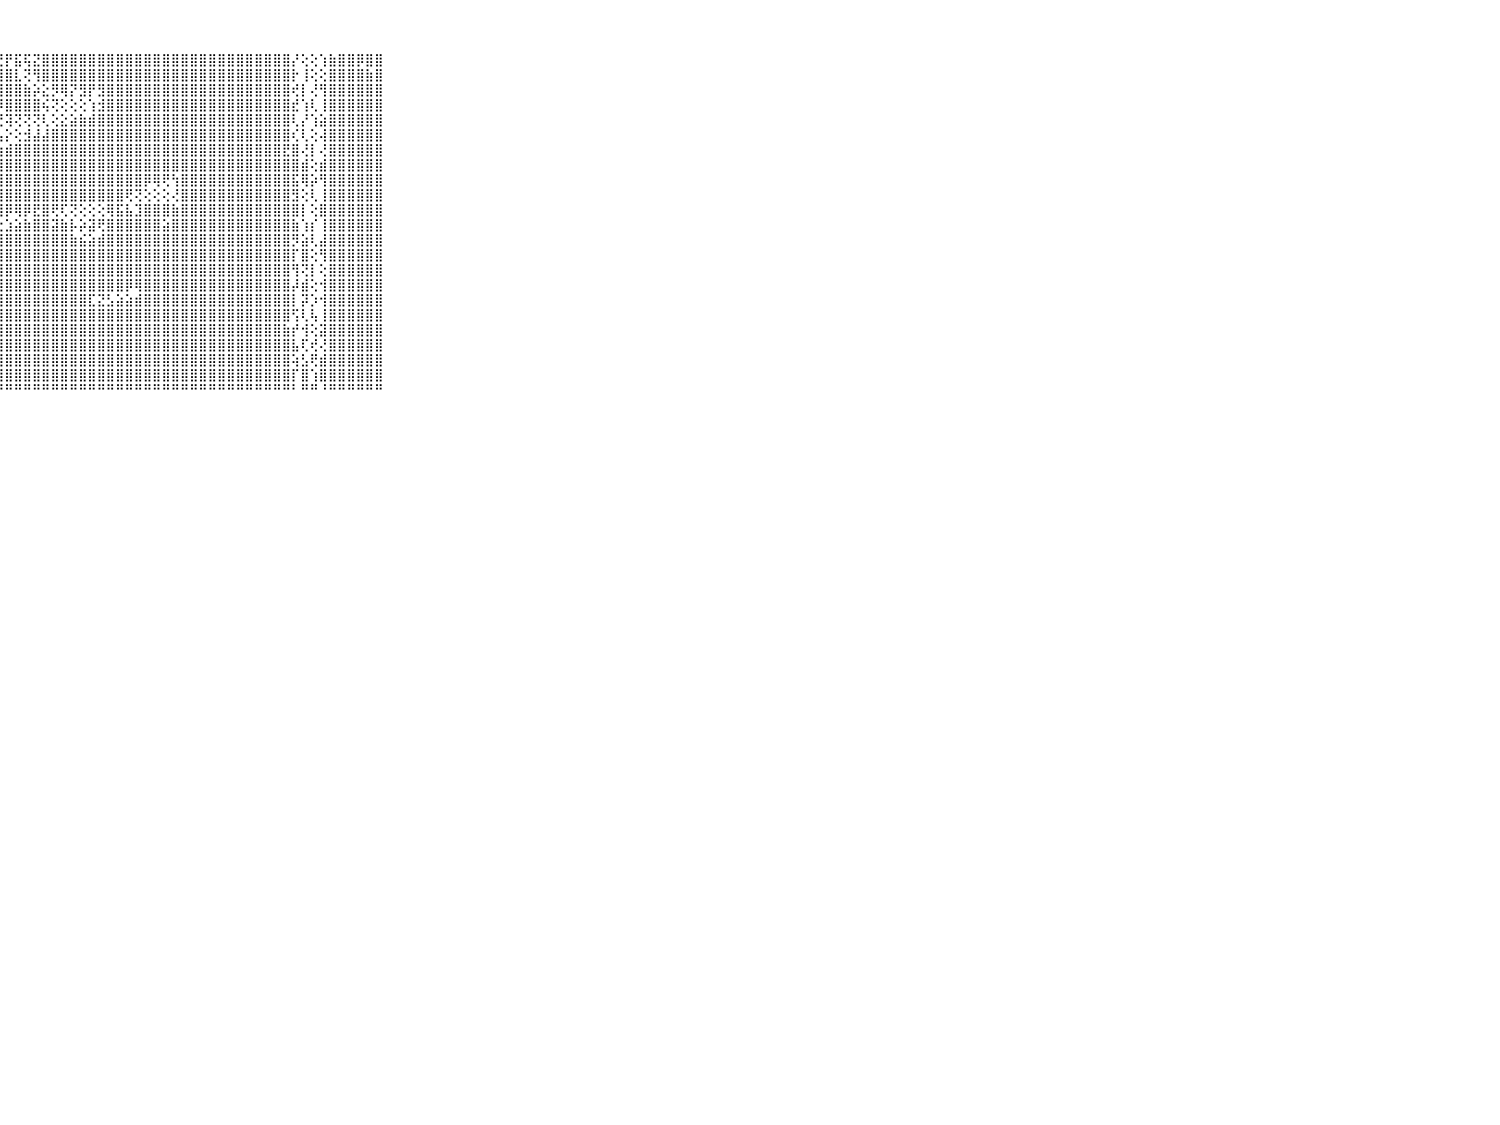

⠀⠀⠀⠀⠀⠀⠀⠀⠀⠀⠀⣿⣿⣿⣿⣿⣿⣿⣿⣿⣿⣿⣿⢿⢟⣿⣽⣟⡟⣯⢯⣝⣿⣿⣿⣿⣿⣿⣿⣿⣿⣿⣿⣿⣿⣿⣿⣿⣿⣿⣿⣿⣿⣿⣿⣿⣿⣿⣿⡜⢕⢕⢱⣷⣿⣿⡿⣿⣿⠀⠀⠀⠀⠀⠀⠀⠀⠀⠀⠀⠀
⠀⠀⠀⠀⠀⠀⠀⠀⠀⠀⠀⣿⣿⣿⣿⣿⣿⣿⣿⣿⣿⣿⣷⣾⣿⣿⣿⣿⣿⣇⢝⢻⣿⣿⣿⣿⣿⣿⣿⣿⣿⣿⣿⣿⣿⣿⣿⣿⣿⣿⣿⣿⣿⣿⣿⣿⣿⣿⣿⡗⢸⢕⢕⣿⣿⣿⣿⣷⣿⠀⠀⠀⠀⠀⠀⠀⠀⠀⠀⠀⠀
⠀⠀⠀⠀⠀⠀⠀⠀⠀⠀⠀⣿⣿⣿⣿⣿⣿⣿⣿⣿⢿⡽⣿⣽⣿⣿⣿⣿⣿⣿⣷⡵⣕⡻⢿⡝⣻⡟⣻⣿⣿⣿⣿⣿⣿⣿⣿⣿⣿⣿⣿⣿⣿⣿⣿⣿⣿⣿⣿⢞⡇⢜⢻⣿⣿⣿⣿⣿⣿⠀⠀⠀⠀⠀⠀⠀⠀⠀⠀⠀⠀
⠀⠀⠀⠀⠀⠀⠀⠀⠀⠀⠀⣿⣿⣿⣿⣿⣿⣿⡿⣫⢧⢵⣼⡻⢜⢿⡫⡿⣿⣿⣿⣿⢮⢝⢕⢕⢕⢱⣺⣿⣿⣿⣿⣿⣿⣿⣿⣿⣿⣿⣿⣿⣿⣿⣿⣿⣿⣿⣿⣞⢱⢇⢸⣿⣿⣿⣿⣿⣿⠀⠀⠀⠀⠀⠀⠀⠀⠀⠀⠀⠀
⠀⠀⠀⠀⠀⠀⠀⠀⠀⠀⠀⣿⣿⣿⣿⣿⣿⡿⢝⣕⣵⣿⣧⢕⢕⢕⣜⢝⢽⢝⢝⢝⢇⢕⣕⣵⣷⣾⣿⣿⣿⣿⣿⣿⣿⣿⣿⣿⣿⣿⣿⣿⣿⣿⣿⣿⣿⣿⣿⢇⡜⢱⣵⣿⣿⣿⣿⣿⣿⠀⠀⠀⠀⠀⠀⠀⠀⠀⠀⠀⠀
⠀⠀⠀⠀⠀⠀⠀⠀⠀⠀⠀⣿⣿⣿⣿⣿⣿⡧⢗⣿⣿⣿⣿⣿⢿⡿⢟⣣⡕⢕⣺⣼⣼⣿⣿⣿⣿⣿⣿⣿⣿⣿⣿⣿⣿⣿⣿⣿⣿⣿⣿⣿⣿⣿⣿⣿⣿⣿⣿⢎⢇⢕⢼⣿⣿⣿⣿⣿⣿⠀⠀⠀⠀⠀⠀⠀⠀⠀⠀⠀⠀
⠀⠀⠀⠀⠀⠀⠀⠀⠀⠀⠀⣿⣿⣿⣿⣿⣿⢿⢿⣿⣽⣝⣻⣯⢼⣵⣏⣱⣾⣿⣿⣿⣿⣿⣿⣿⣿⣿⣿⣿⣿⣿⣿⣿⣿⣿⣿⣿⣿⣿⣿⣿⣿⣿⣿⣿⣿⣿⣟⣿⢜⡇⢜⣿⣿⣿⣿⣿⣿⠀⠀⠀⠀⠀⠀⠀⠀⠀⠀⠀⠀
⠀⠀⠀⠀⠀⠀⠀⠀⠀⠀⠀⣿⣿⣿⣿⣿⢕⢕⢕⢜⢝⢟⢞⢕⢕⢱⣿⣿⣿⣿⣿⣿⣿⣿⣿⣿⣿⣿⣿⣿⣿⣿⣿⣿⣿⣿⣿⣿⣿⣿⣿⣿⣿⣿⣿⣿⣿⣿⣿⣿⣾⢕⣾⣿⣿⣿⣿⣿⣿⠀⠀⠀⠀⠀⠀⠀⠀⠀⠀⠀⠀
⠀⠀⠀⠀⠀⠀⠀⠀⠀⠀⠀⣿⣿⣿⣿⣿⣧⢕⢕⢕⢕⢕⢕⢕⢕⣿⣿⣿⣿⣿⣿⣿⣿⣿⣿⣿⣿⣿⣿⣿⣿⣿⣿⡿⢿⢟⢳⣿⣿⣿⣿⣿⣿⣿⣿⣿⣿⣿⣿⣯⢿⡵⢻⣿⣿⣿⣿⣿⣿⠀⠀⠀⠀⠀⠀⠀⠀⠀⠀⠀⠀
⠀⠀⠀⠀⠀⠀⠀⠀⠀⠀⠀⣿⣿⣿⣿⣿⣿⢕⢕⢕⢕⢕⢕⢕⢱⣿⣿⣿⣿⣿⣿⣿⣿⣿⣿⣿⣿⣿⣿⣿⣿⢟⢝⢕⢕⢕⢜⣿⣿⣿⣿⣿⣿⣿⣿⣿⣿⣿⣿⣻⢕⢇⢸⣿⣿⣿⣿⣿⣿⠀⠀⠀⠀⠀⠀⠀⠀⠀⠀⠀⠀
⠀⠀⠀⠀⠀⠀⠀⠀⠀⠀⠀⣿⣿⣿⣿⣿⣿⡇⢕⢕⢕⢕⢕⢕⢟⣿⣿⣿⡿⢿⡿⣟⣿⢟⢏⢝⢕⢕⢕⢿⣯⣧⣹⣿⣿⣿⣷⣿⣿⣿⣿⣿⣿⣿⣿⣿⣿⣿⣿⣿⡇⢕⣿⣿⣿⣿⣿⣿⣿⠀⠀⠀⠀⠀⠀⠀⠀⠀⠀⠀⠀
⠀⠀⠀⠀⠀⠀⠀⠀⠀⠀⠀⣿⣿⣿⣿⣿⣿⣷⢕⡕⢱⢕⢇⣱⣵⡝⢱⣕⣱⣵⣷⣿⣿⣽⣷⡧⡵⣽⢟⣿⣿⣿⣿⣿⣿⣵⣿⣿⣿⣿⣿⣿⣿⣿⣿⣿⣿⣿⣿⣷⢱⡎⢸⣿⣿⣿⣿⣿⣿⠀⠀⠀⠀⠀⠀⠀⠀⠀⠀⠀⠀
⠀⠀⠀⠀⠀⠀⠀⠀⠀⠀⠀⣿⣿⣿⣿⣿⣿⣷⣮⣵⣵⣎⣝⣽⣟⣷⣿⣿⣿⣿⣿⣿⣿⣿⣿⣷⣮⣵⣾⣿⣿⣿⣿⣿⣿⣿⣿⣿⣿⣿⣿⣿⣿⣿⣿⣿⣿⣿⣿⡻⣵⢇⣼⣿⣿⣿⣿⣿⣿⠀⠀⠀⠀⠀⠀⠀⠀⠀⠀⠀⠀
⠀⠀⠀⠀⠀⠀⠀⠀⠀⠀⠀⣿⣿⣿⣿⣿⣿⣿⣿⣿⣿⣿⣿⣿⣿⣿⣿⣿⣿⣿⣿⣿⣿⣿⣿⣿⣿⣿⣿⣿⣿⣿⣿⣿⣿⣿⣿⣿⣿⣿⣿⣿⣿⣿⣿⣿⣿⣿⣿⡏⣿⢕⢻⣿⣿⣿⣿⣿⣿⠀⠀⠀⠀⠀⠀⠀⠀⠀⠀⠀⠀
⠀⠀⠀⠀⠀⠀⠀⠀⠀⠀⠀⣿⣿⣿⣿⣿⣿⣿⣿⣿⣿⣟⡝⢹⣿⣿⣿⣿⣿⣿⣿⣿⣿⣿⣿⣿⣿⣿⣿⣿⣿⣿⣿⣿⣿⣿⣿⣿⣿⣿⣿⣿⣿⣿⣿⣿⣿⣿⣿⢻⢝⡇⢕⣿⣿⣿⣿⣿⣿⠀⠀⠀⠀⠀⠀⠀⠀⠀⠀⠀⠀
⠀⠀⠀⠀⠀⠀⠀⠀⠀⠀⠀⣿⣿⣿⣿⣿⣿⣿⣿⣿⣿⣿⣿⣿⣿⣿⣿⣿⣿⣿⣿⣿⣿⣿⣿⣿⣿⣿⣿⣿⣿⡿⢿⣿⣿⣿⣿⣿⣿⣿⣿⣿⣿⣿⣿⣿⣿⣿⣿⡼⣾⢕⢺⣿⣿⣿⣿⣿⣿⠀⠀⠀⠀⠀⠀⠀⠀⠀⠀⠀⠀
⠀⠀⠀⠀⠀⠀⠀⠀⠀⠀⠀⣿⣿⣿⣿⣿⣿⣿⣿⣿⣿⣿⣿⣿⣿⣿⣿⣿⣿⣿⣿⣿⣿⣿⣿⣿⣿⣏⣝⣣⣵⣵⣾⣿⣿⣿⣿⣿⣿⣿⣿⣿⣿⣿⣿⣿⣿⣿⣿⡇⡽⡱⢺⣿⣿⣿⣿⣿⣿⠀⠀⠀⠀⠀⠀⠀⠀⠀⠀⠀⠀
⠀⠀⠀⠀⠀⠀⠀⠀⠀⠀⠀⣿⣿⣿⣿⣿⣿⣿⣿⣿⣿⣿⣿⣿⣿⣿⣿⣿⣿⣿⣿⣿⣿⣿⣿⣿⣿⣿⣿⣿⣿⣿⣿⣿⣿⣿⣿⣿⣿⣿⣿⣿⣿⣿⣿⣿⣿⣿⣿⢫⢇⢧⢸⣿⣿⣿⣿⣿⣿⠀⠀⠀⠀⠀⠀⠀⠀⠀⠀⠀⠀
⠀⠀⠀⠀⠀⠀⠀⠀⠀⠀⠀⣿⣿⣿⣿⣿⣿⣿⣿⣿⣿⣿⣿⣿⣿⣿⣿⣿⣿⣿⣿⣿⣿⣿⣿⣿⣿⣿⣿⣿⣿⣿⣿⣿⣿⣿⣿⣿⣿⣿⣿⣿⣿⣿⣿⣿⣿⣿⣷⡞⢺⢕⣽⣿⣿⣿⣿⣿⣿⠀⠀⠀⠀⠀⠀⠀⠀⠀⠀⠀⠀
⠀⠀⠀⠀⠀⠀⠀⠀⠀⠀⠀⣿⣿⣿⣿⣿⣿⣿⣿⣿⣿⣿⣿⣿⣿⣿⣿⣿⣿⣿⣿⣿⣿⣿⣿⣿⣿⣿⣿⣿⣿⣿⣿⣿⣿⣿⣿⣿⣿⣿⣿⣿⣿⣿⣿⣿⣿⣿⣿⣧⢏⢞⢜⣿⣿⣿⣿⣿⣿⠀⠀⠀⠀⠀⠀⠀⠀⠀⠀⠀⠀
⠀⠀⠀⠀⠀⠀⠀⠀⠀⠀⠀⣿⣿⣿⣿⣿⣿⣿⣿⣿⣿⣿⣿⣿⣿⣿⣿⣿⣿⣿⣿⣿⣿⣿⣿⣿⣿⣿⣿⣿⣿⣿⣿⣿⣿⣿⣿⣿⣿⣿⣿⣿⣿⣿⣿⣿⣿⣿⣿⢵⣣⢟⣾⣿⣿⣿⣿⣿⣿⠀⠀⠀⠀⠀⠀⠀⠀⠀⠀⠀⠀
⠀⠀⠀⠀⠀⠀⠀⠀⠀⠀⠀⣿⣿⣿⣿⣿⣿⣿⣿⣿⣿⣿⣿⣿⣿⣿⣿⣿⣿⣿⣿⣿⣿⣿⣿⣿⣿⣿⣿⣿⣿⣿⣿⣿⣿⣿⣿⣿⣿⣿⣿⣿⣿⣿⣿⣿⣿⣿⣿⡏⣿⢱⣿⣿⣿⣿⣿⣿⣿⠀⠀⠀⠀⠀⠀⠀⠀⠀⠀⠀⠀
⠀⠀⠀⠀⠀⠀⠀⠀⠀⠀⠀⠛⠛⠛⠛⠛⠛⠛⠛⠛⠛⠛⠛⠛⠛⠛⠛⠛⠛⠛⠛⠛⠛⠛⠛⠛⠛⠛⠛⠛⠛⠛⠛⠛⠛⠛⠛⠛⠛⠛⠛⠛⠛⠛⠛⠛⠛⠛⠛⠃⠛⠛⠘⠛⠛⠛⠛⠛⠛⠀⠀⠀⠀⠀⠀⠀⠀⠀⠀⠀⠀